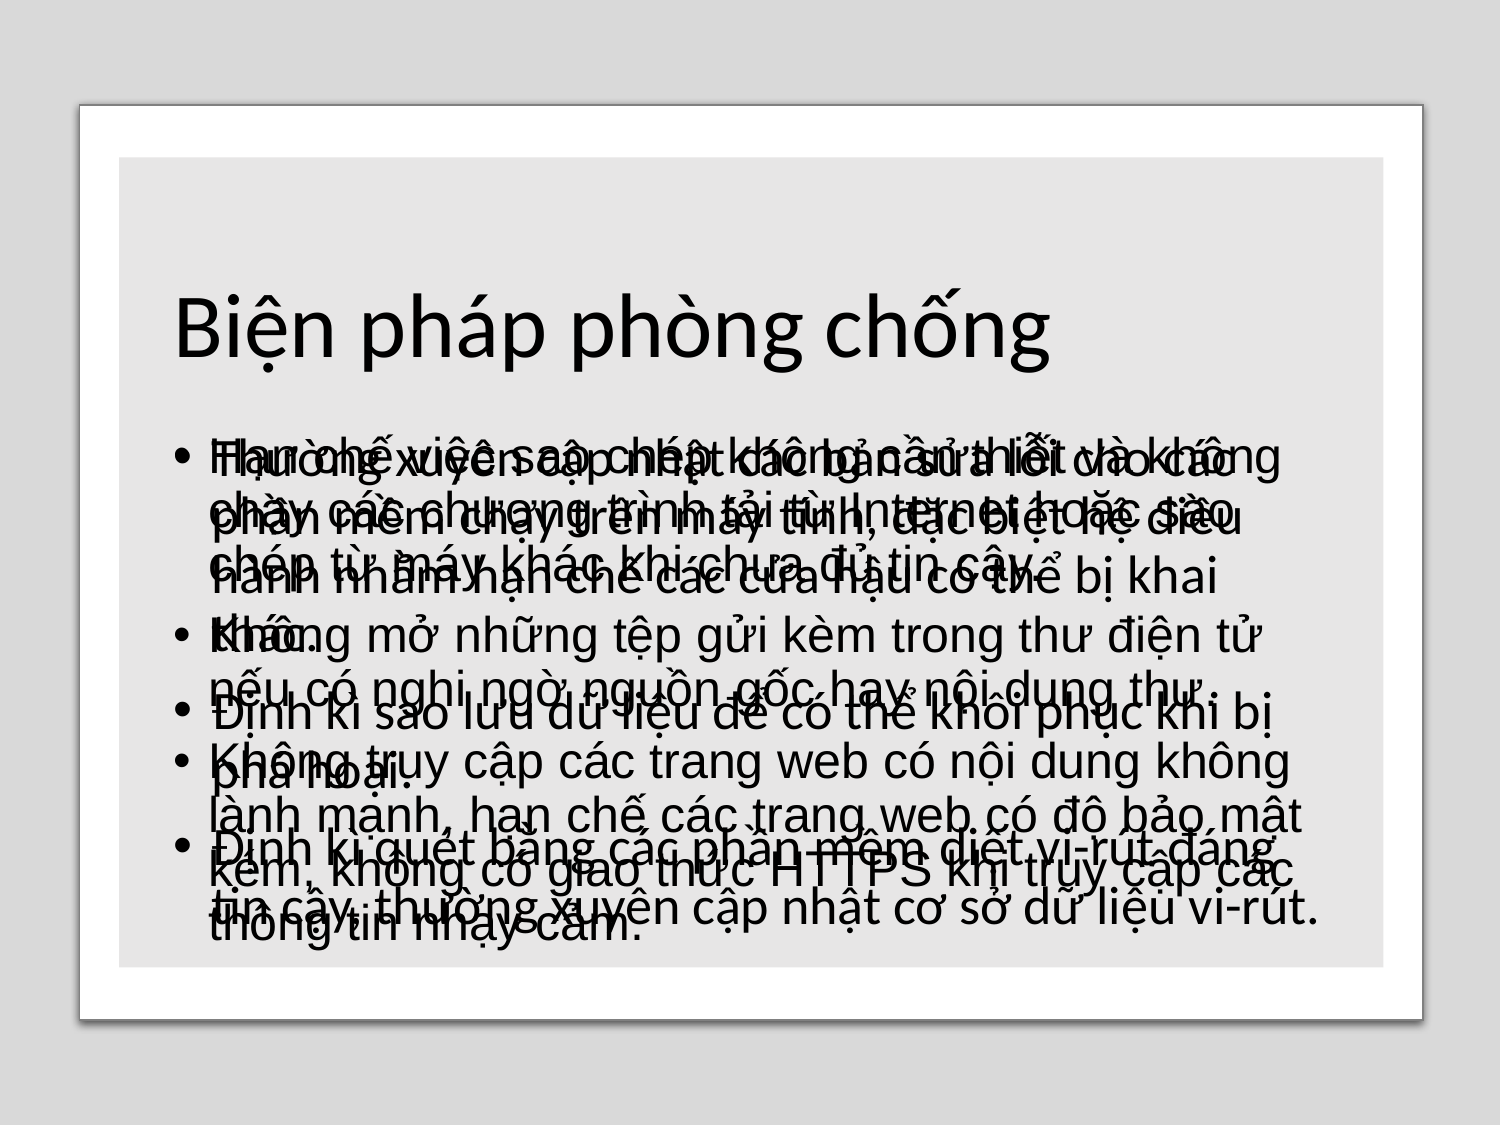

# Biện pháp phòng chống
Hạn chế việc sao chép không cần thiết và không chạy các chương trình tải từ Internet hoặc sao chép từ máy khác khi chua đủ tin cậy.
Không mở những tệp gửi kèm trong thư điện tử nếu có nghi ngờ nguồn gốc hay nội dung thư.
Không truy cập các trang web có nội dung không lành mạnh, hạn chế các trang web có độ bảo mật kém, không có giao thức HTTPS khi truy cập các thông tin nhạy cảm.
Thường xuyên cập nhật các bản sửa lỗi cho các phần mềm chạy trên máy tính, đặc biệt hệ điều hành nhằm hạn chế các cửa hậu có thể bị khai thác.
Định kì sao lưu dữ liệu để có thể khôi phục khi bị phá hoại.
Định kì quét bằng các phần mềm diệt vi-rút đáng tin cậy, thường xuyên cập nhật cơ sở dữ liệu vi-rút.